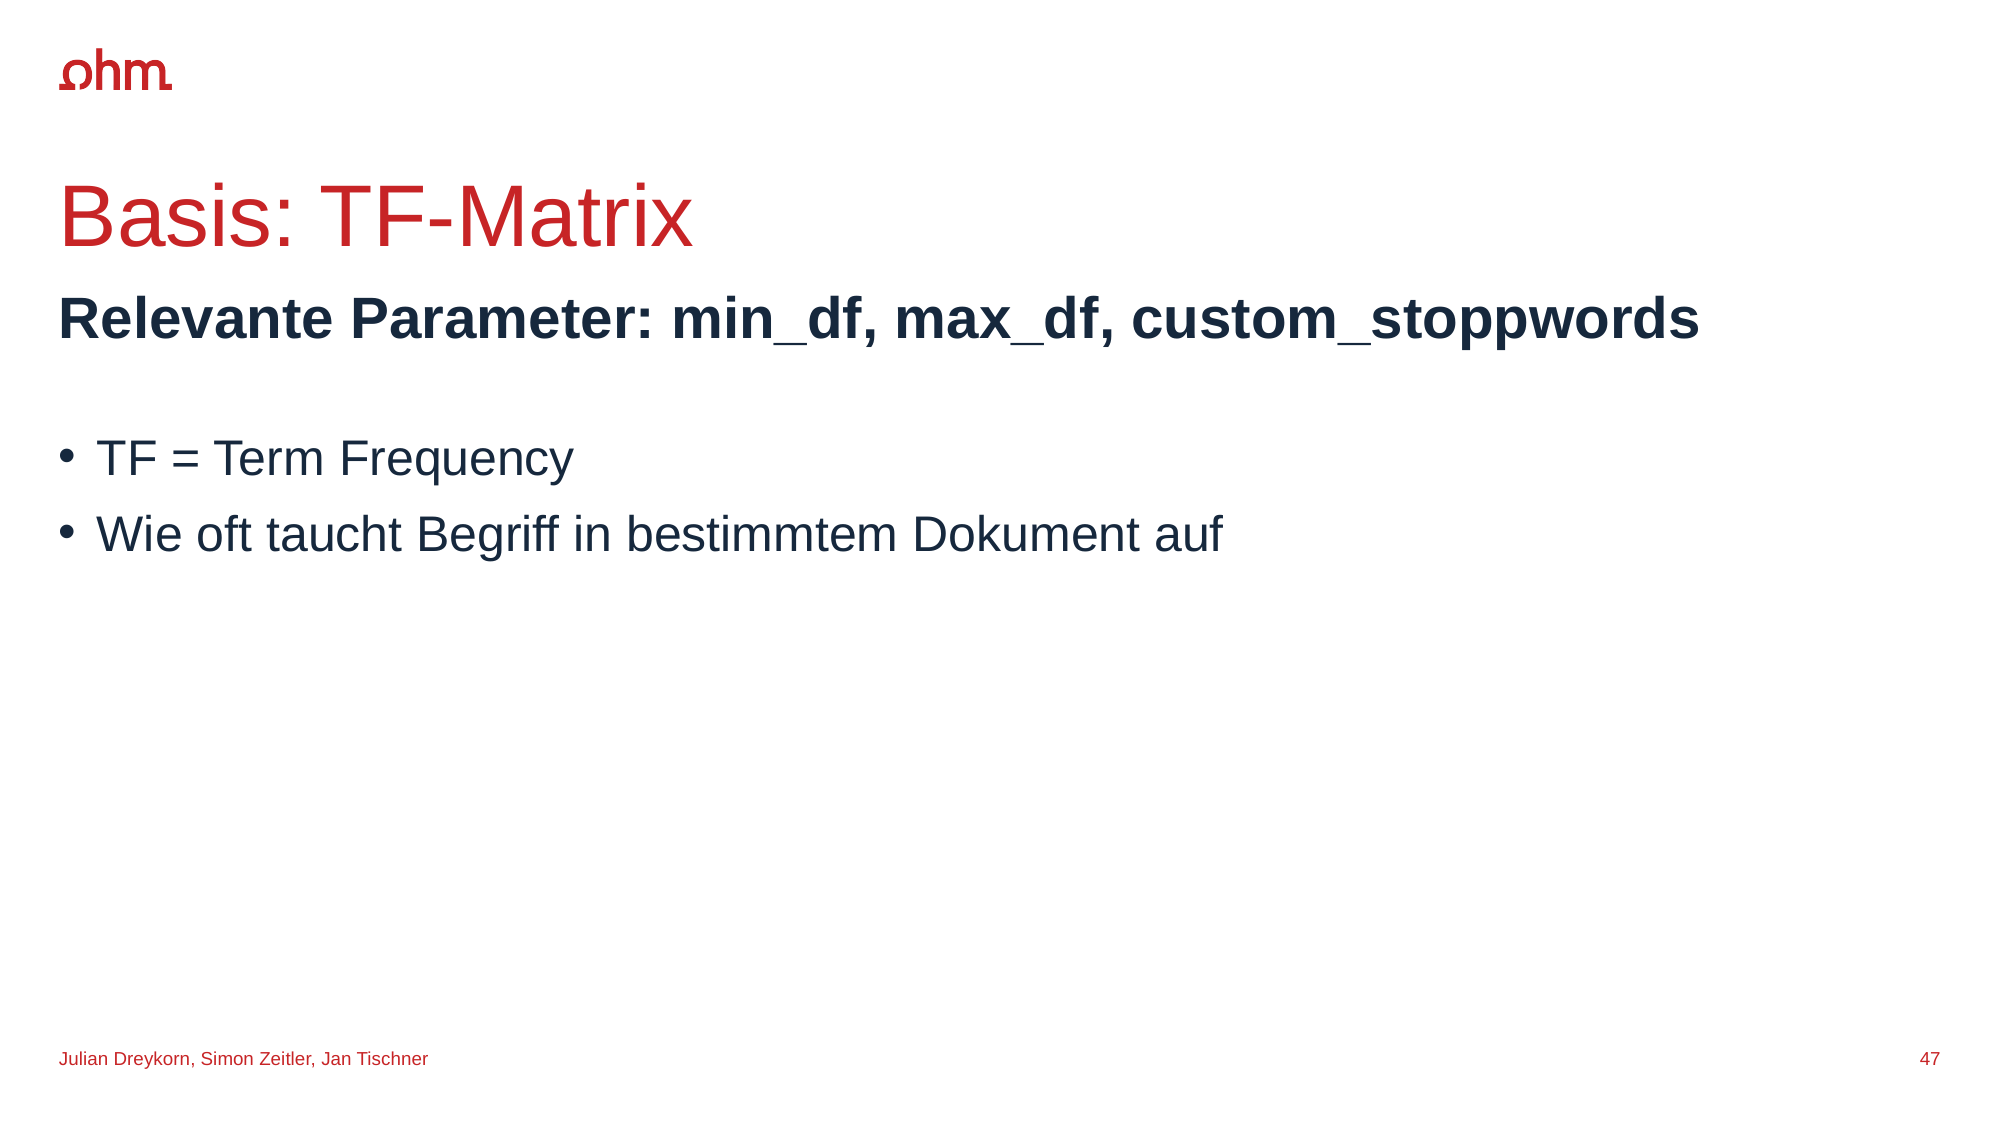

# Basis: TF-Matrix
Relevante Parameter: min_df, max_df, custom_stoppwords
TF = Term Frequency
Wie oft taucht Begriff in bestimmtem Dokument auf

Julian Dreykorn, Simon Zeitler, Jan Tischner
47